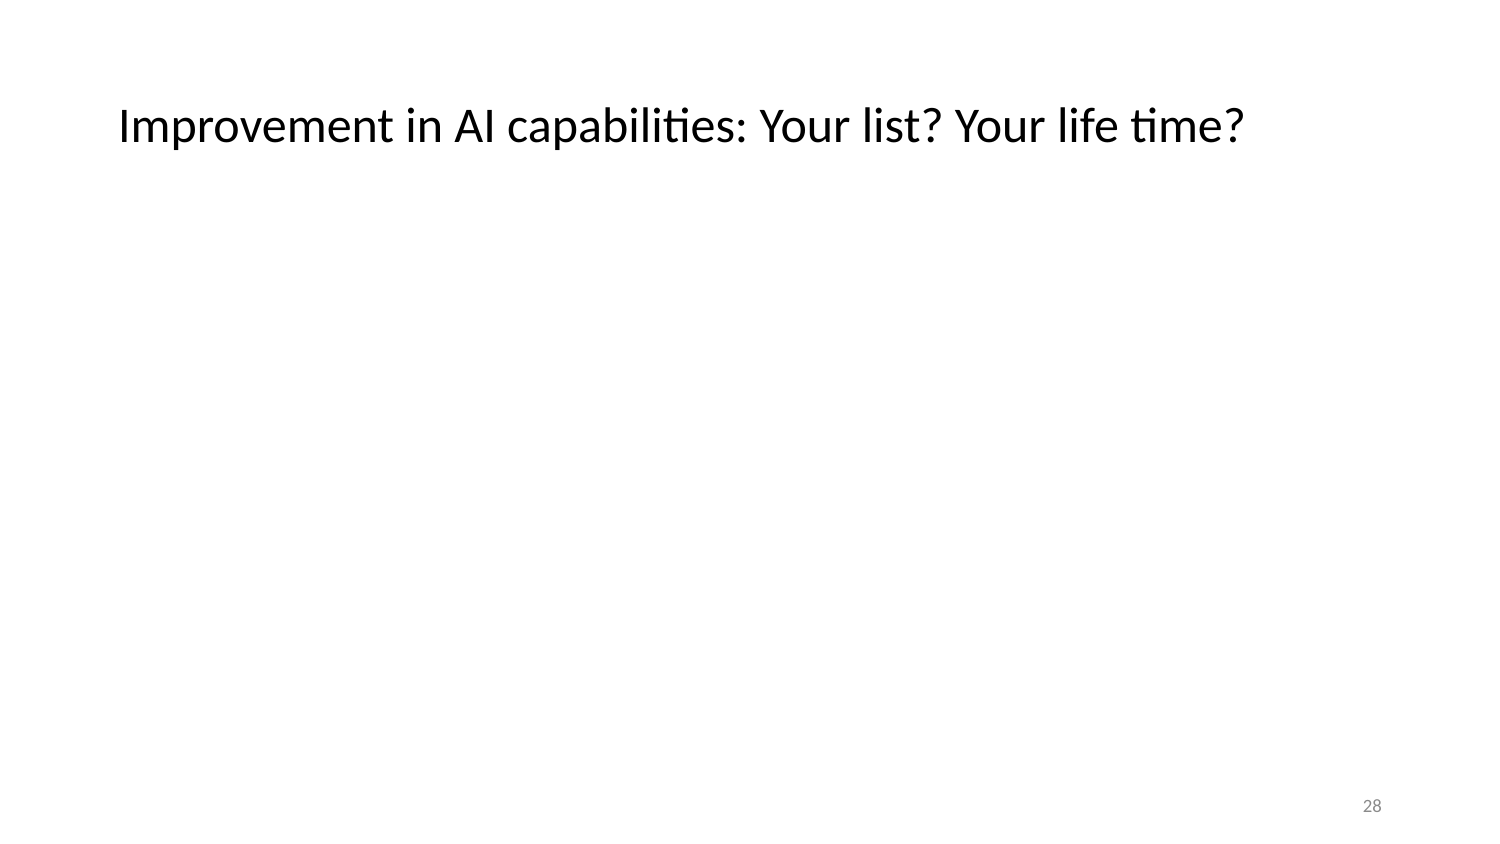

# Improvement in AI capabilities: Your list? Your life time?

28